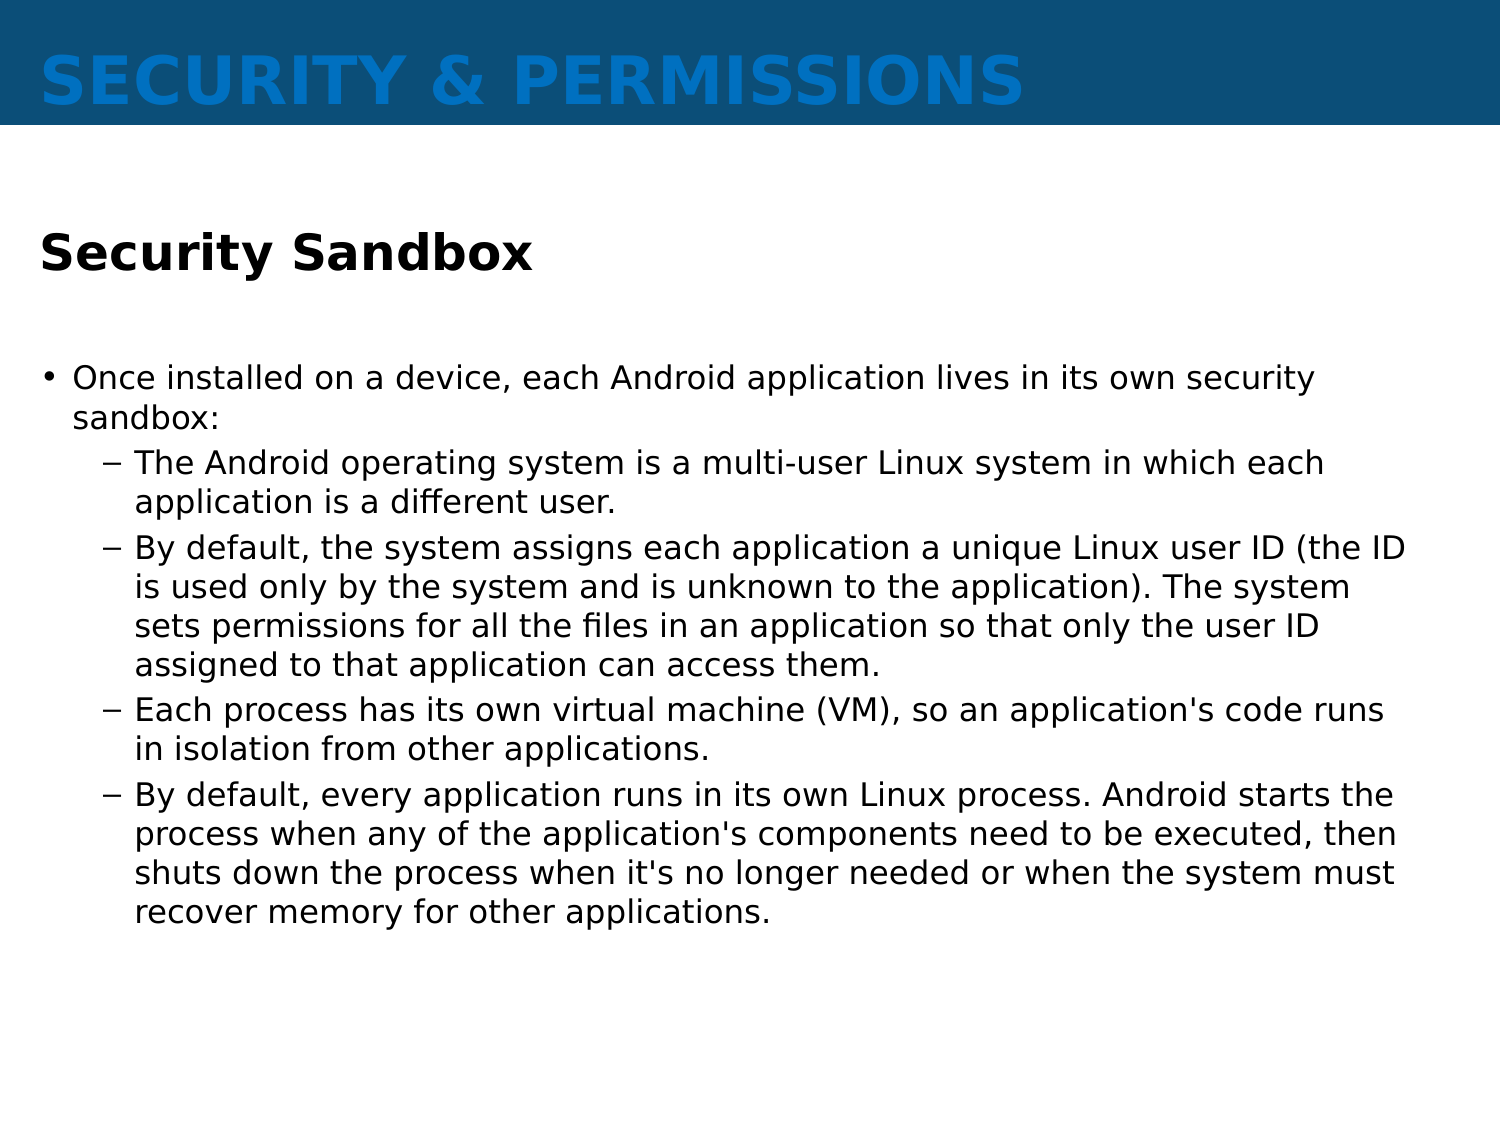

# SECURITY & PERMISSIONS
Security Sandbox
Once installed on a device, each Android application lives in its own security sandbox:
The Android operating system is a multi-user Linux system in which each application is a different user.
By default, the system assigns each application a unique Linux user ID (the ID is used only by the system and is unknown to the application). The system sets permissions for all the files in an application so that only the user ID assigned to that application can access them.
Each process has its own virtual machine (VM), so an application's code runs in isolation from other applications.
By default, every application runs in its own Linux process. Android starts the process when any of the application's components need to be executed, then shuts down the process when it's no longer needed or when the system must recover memory for other applications.